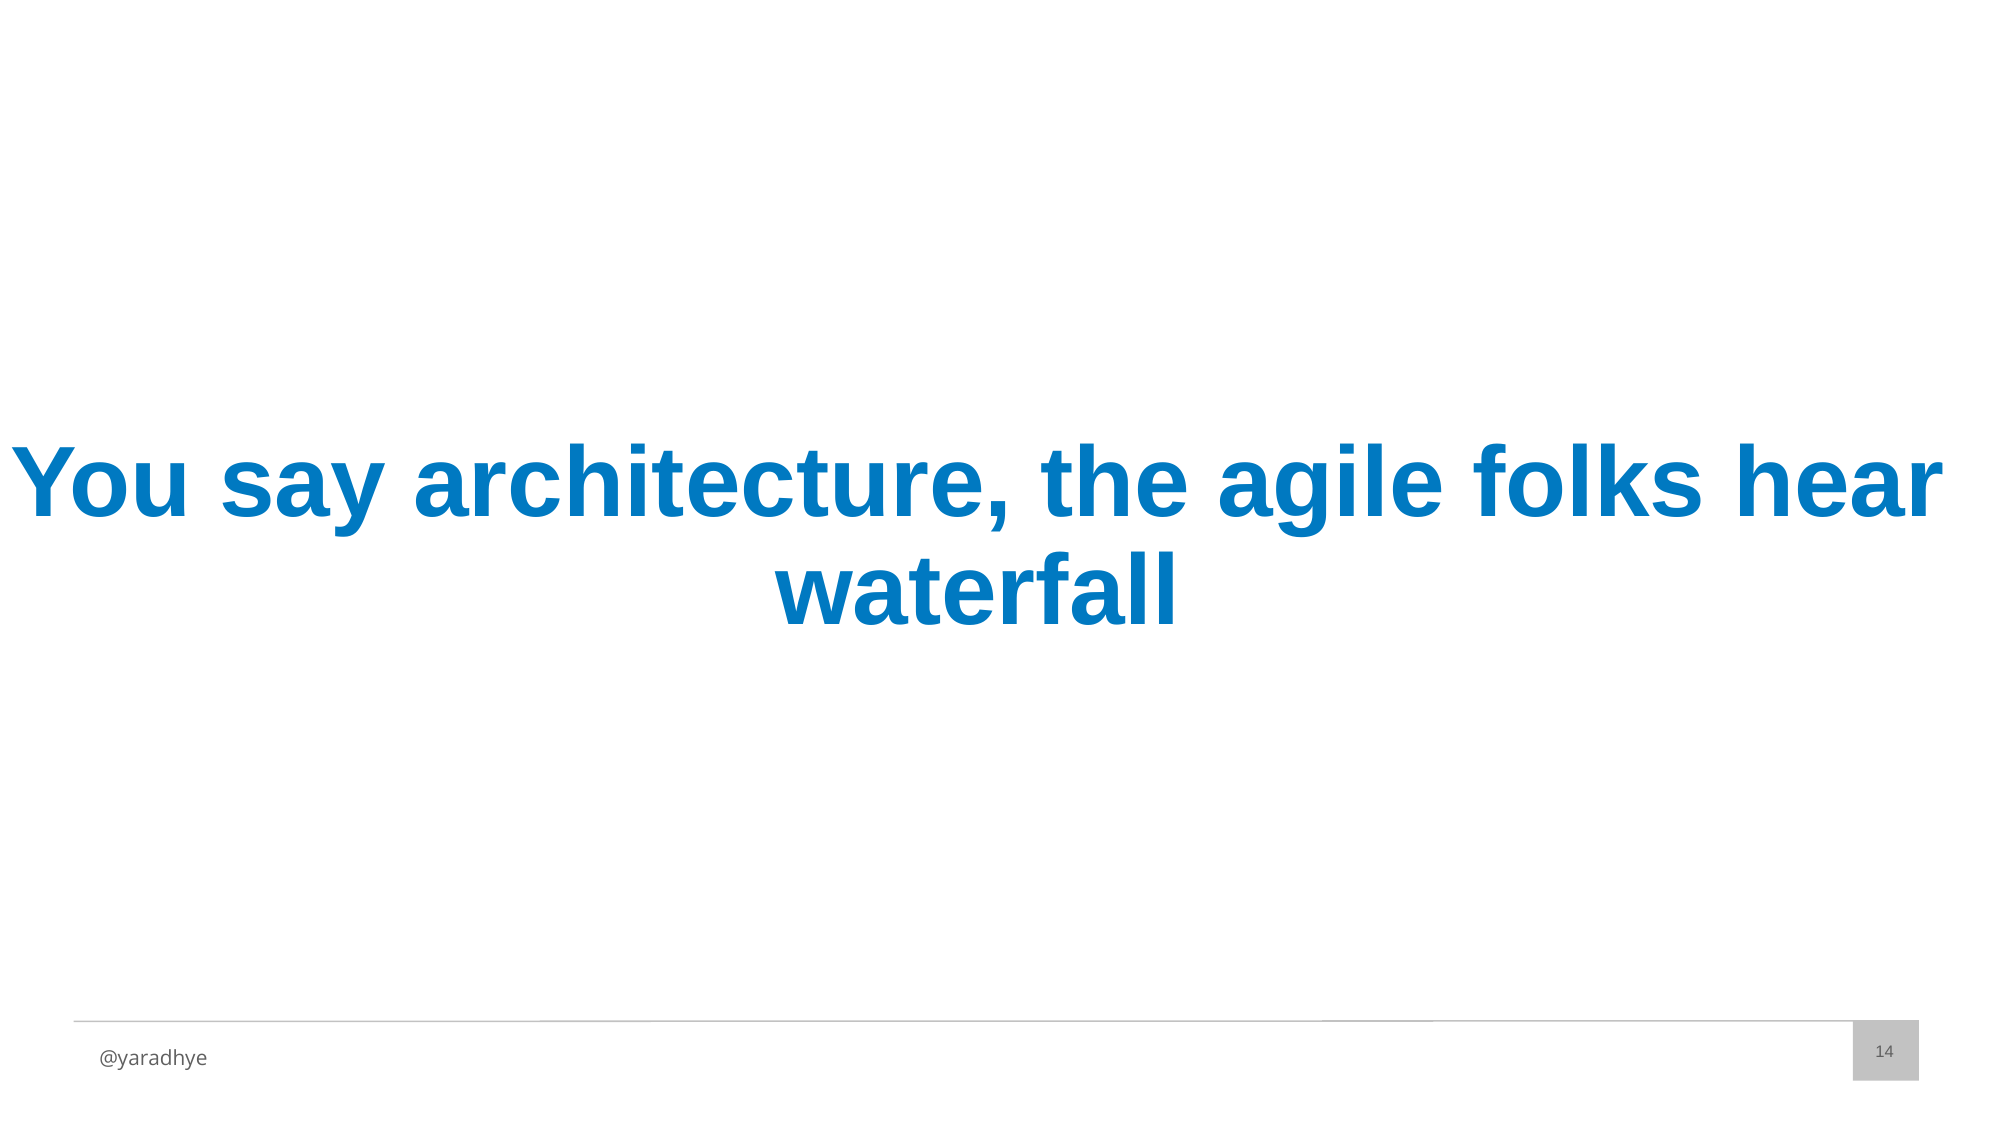

# You say architecture, the agile folks hear waterfall